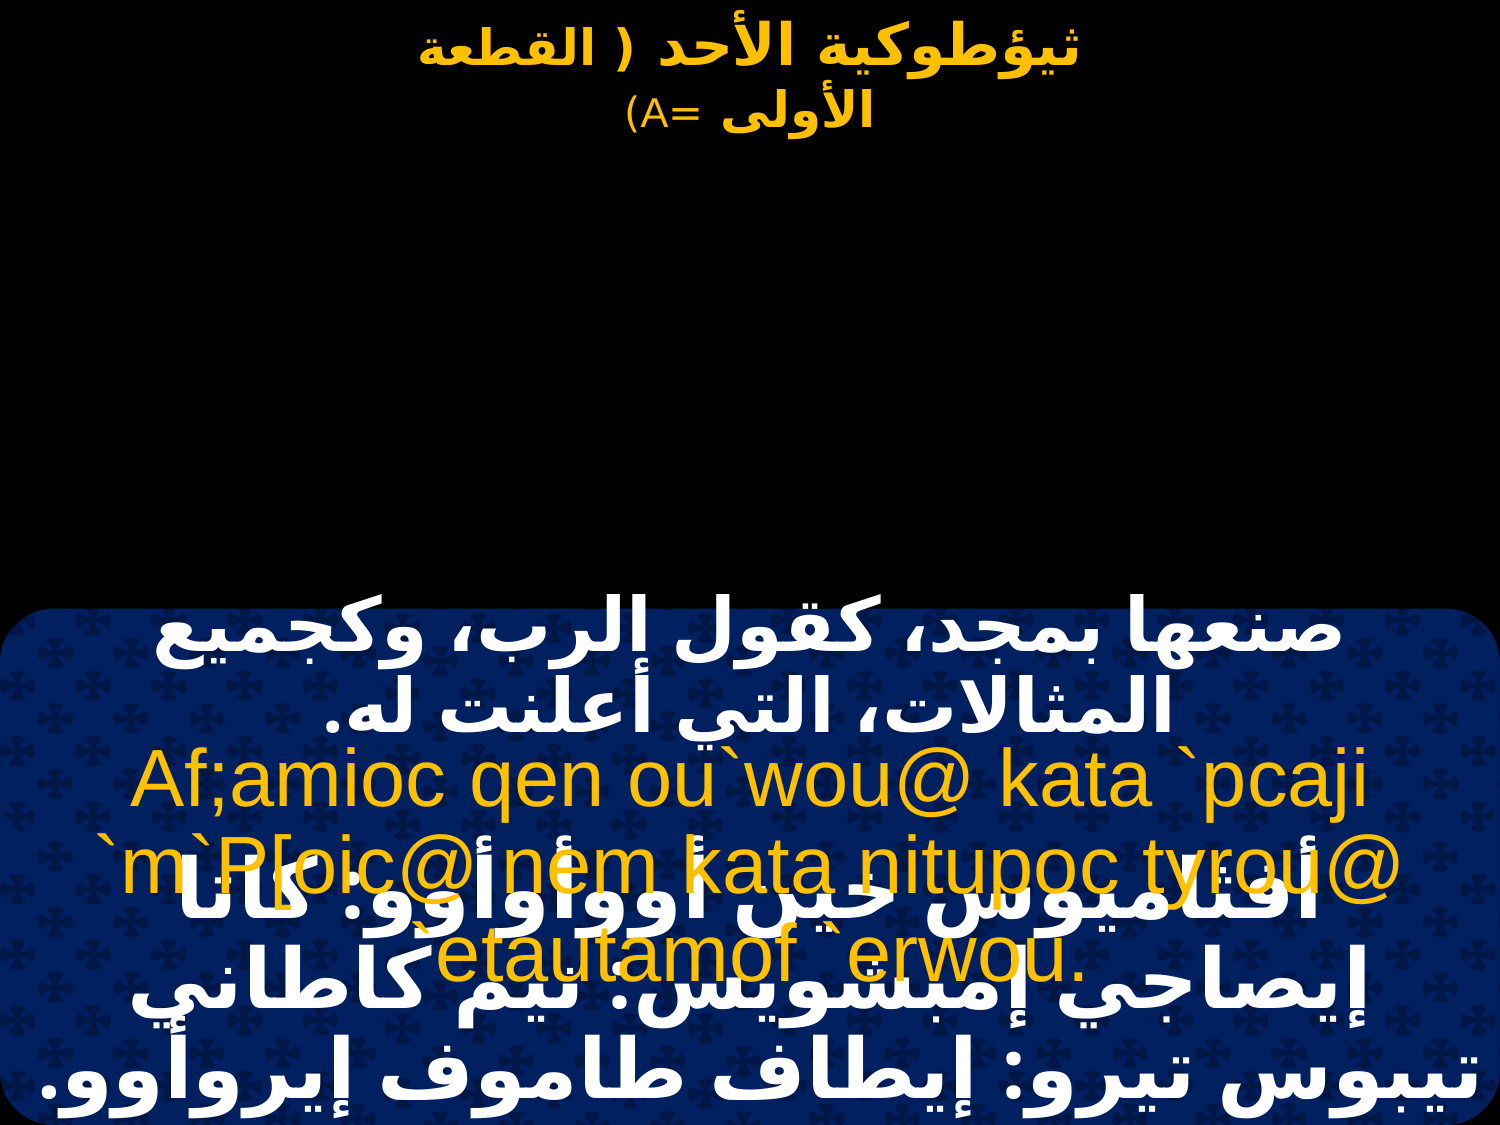

صنعها بمجد، كقول الرب، وكجميع المثالات، التي أعلنت له.
Af;amioc qen ou`wou@ kata `pcaji `m`P[oic@ nem kata nitupoc tyrou@ `etautamof `erwou.
أفثاميوس خين أووأوأوو: كاتا إيصاجي إمبشويس: نيم كاطاني تيبوس تيرو: إيطاف طاموف إيروأوو.